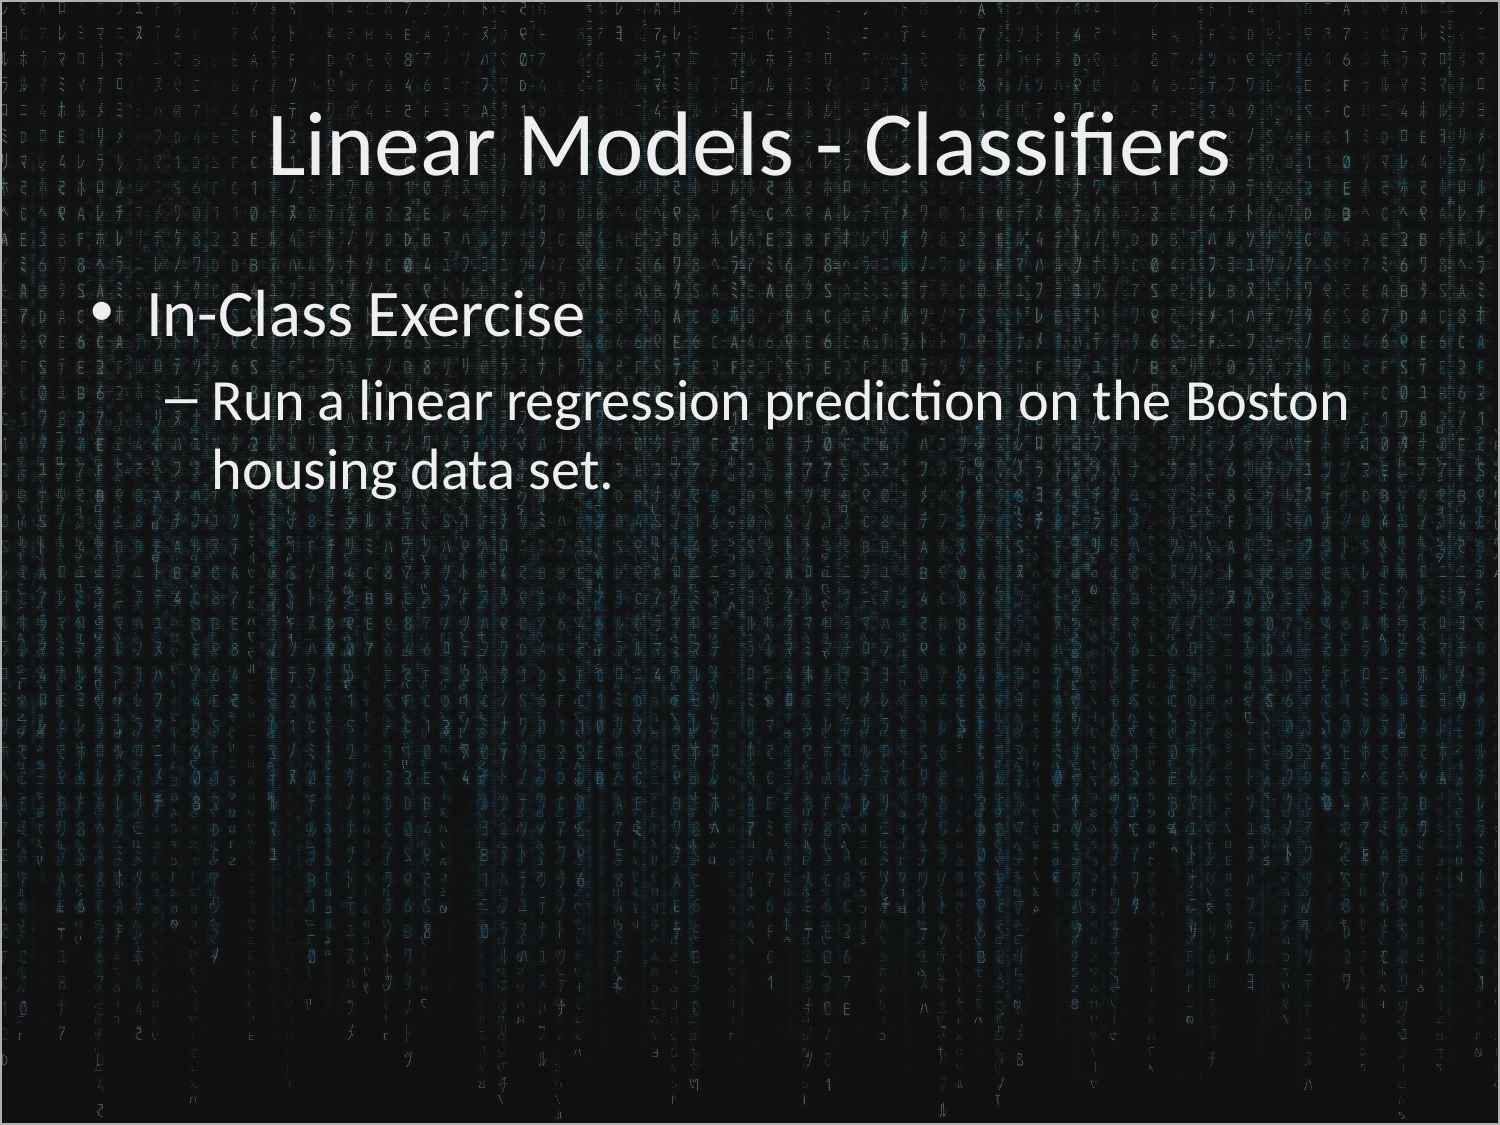

# Linear Models - Classifiers
In-Class Exercise
Run a linear regression prediction on the Boston housing data set.